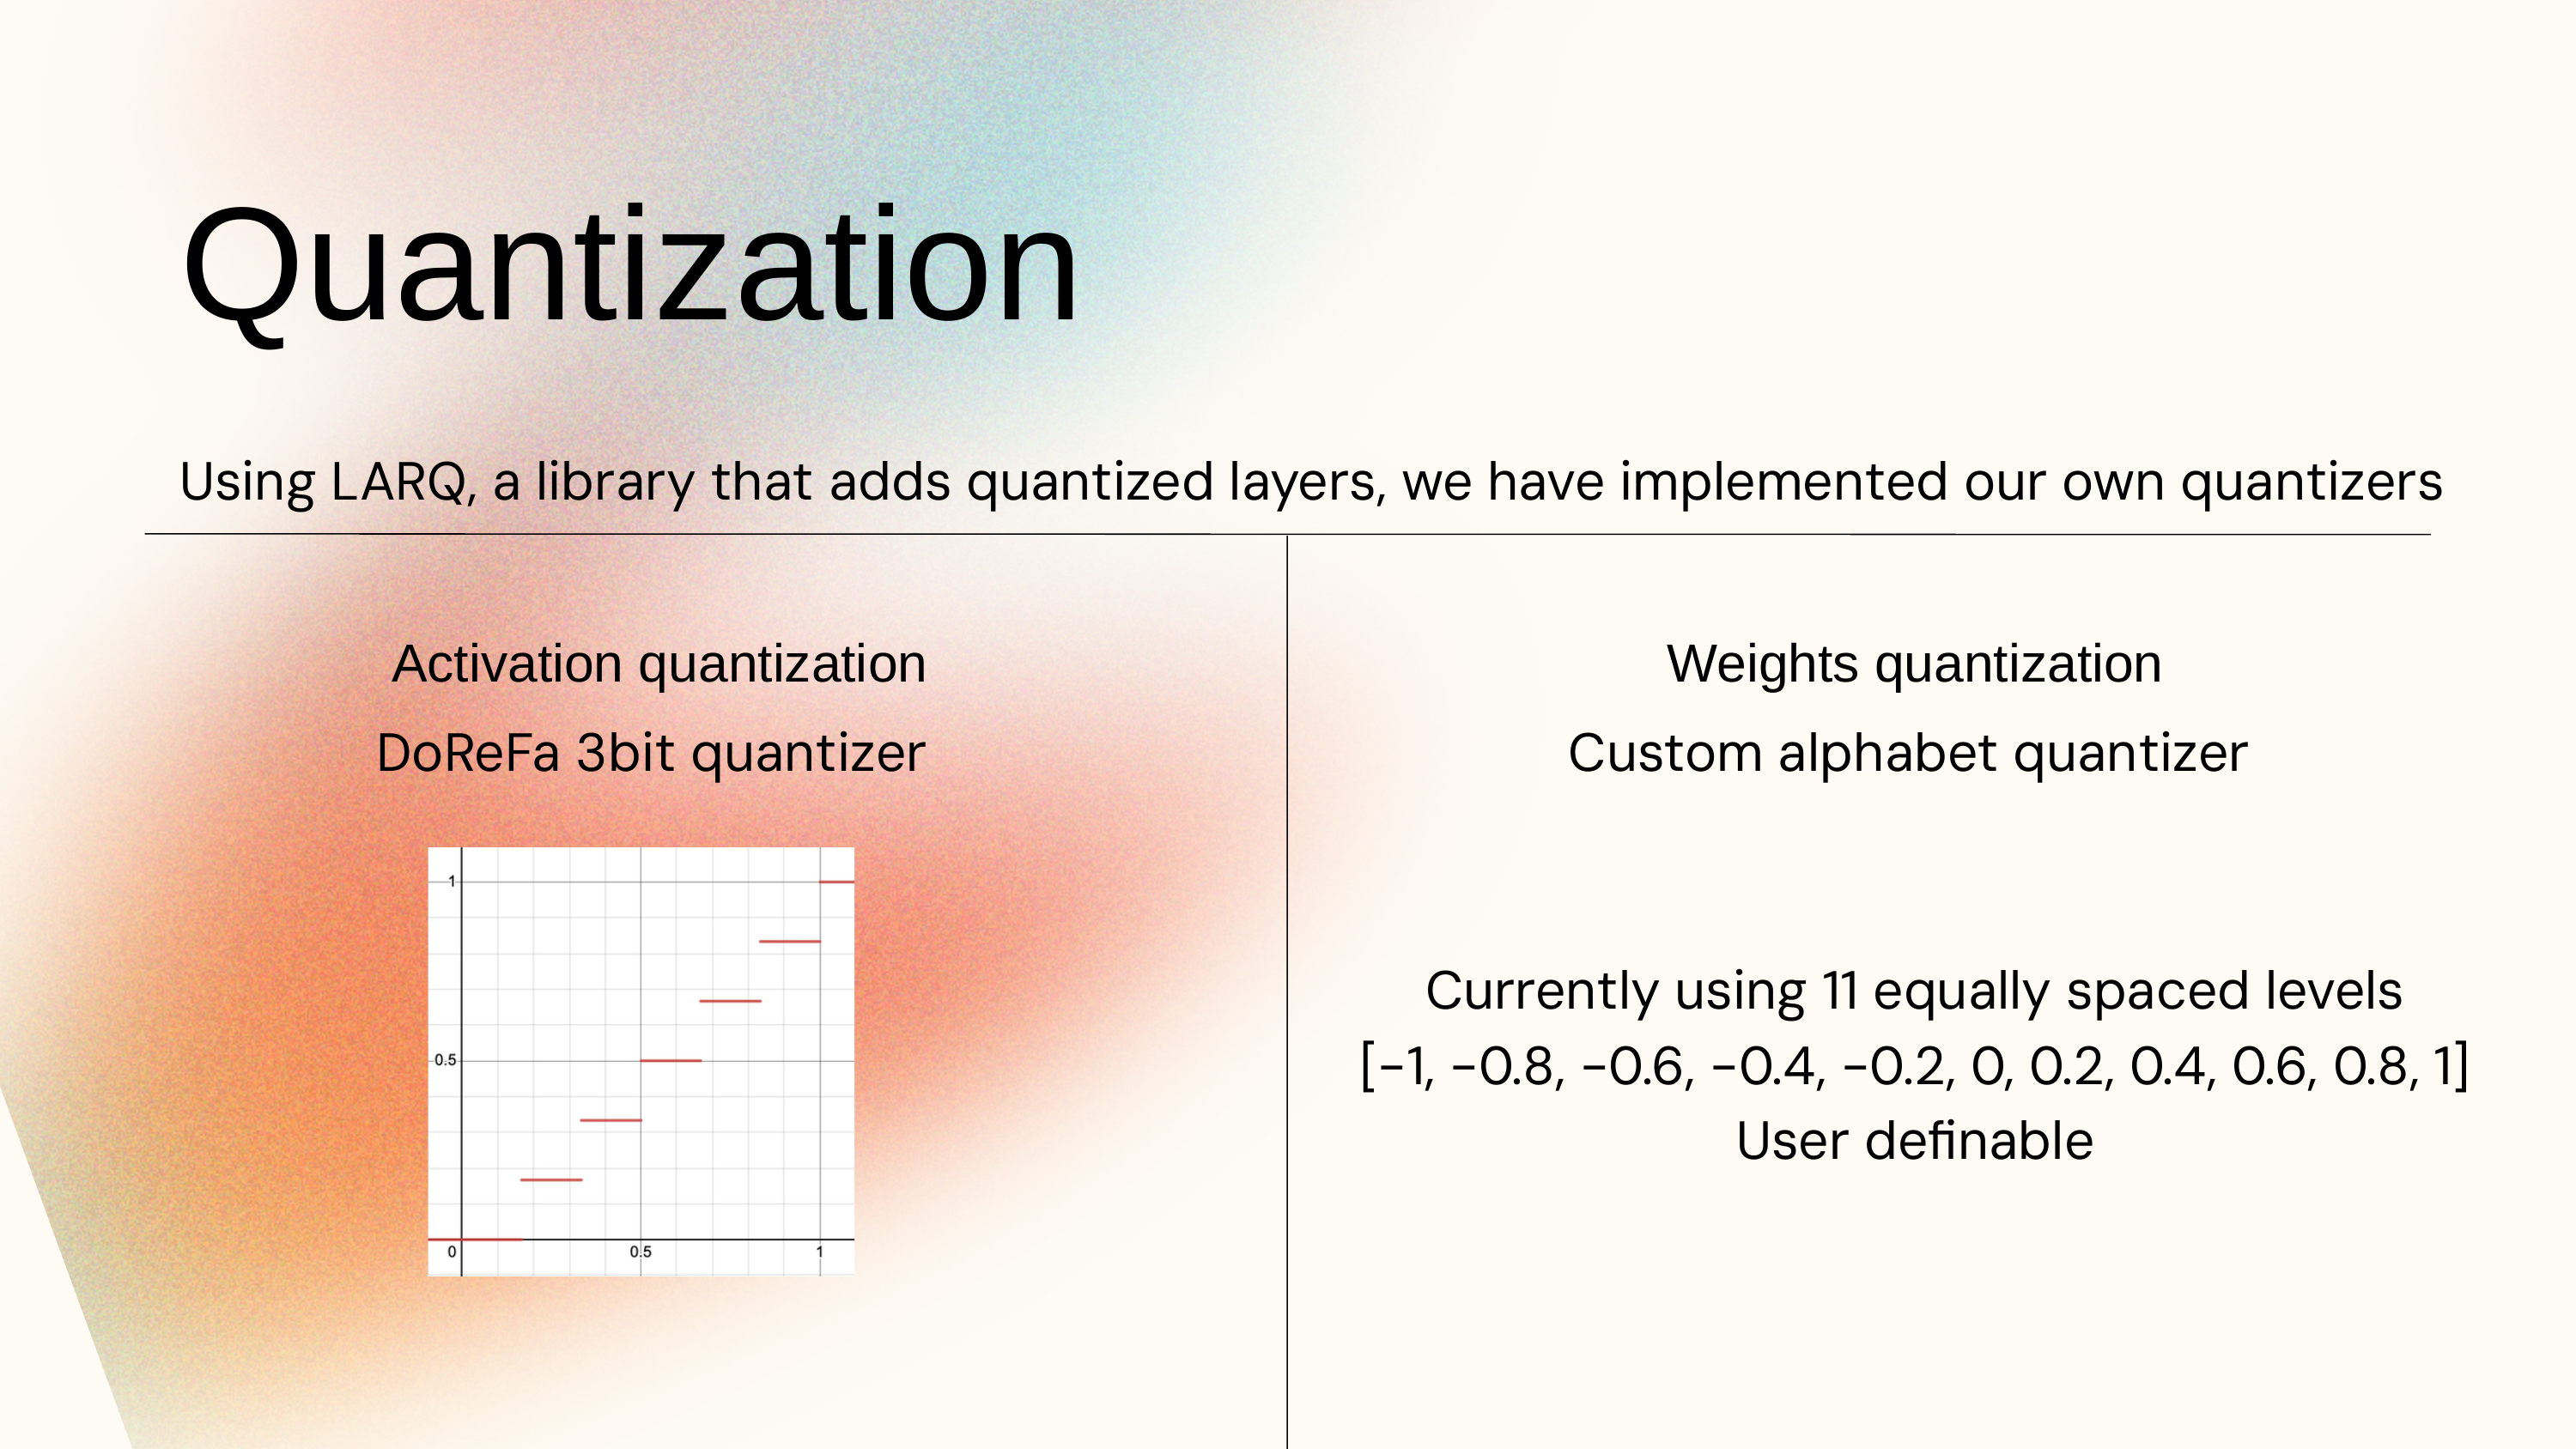

Quantization
Using LARQ, a library that adds quantized layers, we have implemented our own quantizers

Activation quantization
Weights quantization
DoReFa 3bit quantizer
Custom alphabet quantizer

Currently using 11 equally spaced levels
[-1, -0.8, -0.6, -0.4, -0.2, 0, 0.2, 0.4, 0.6, 0.8, 1]
User definable